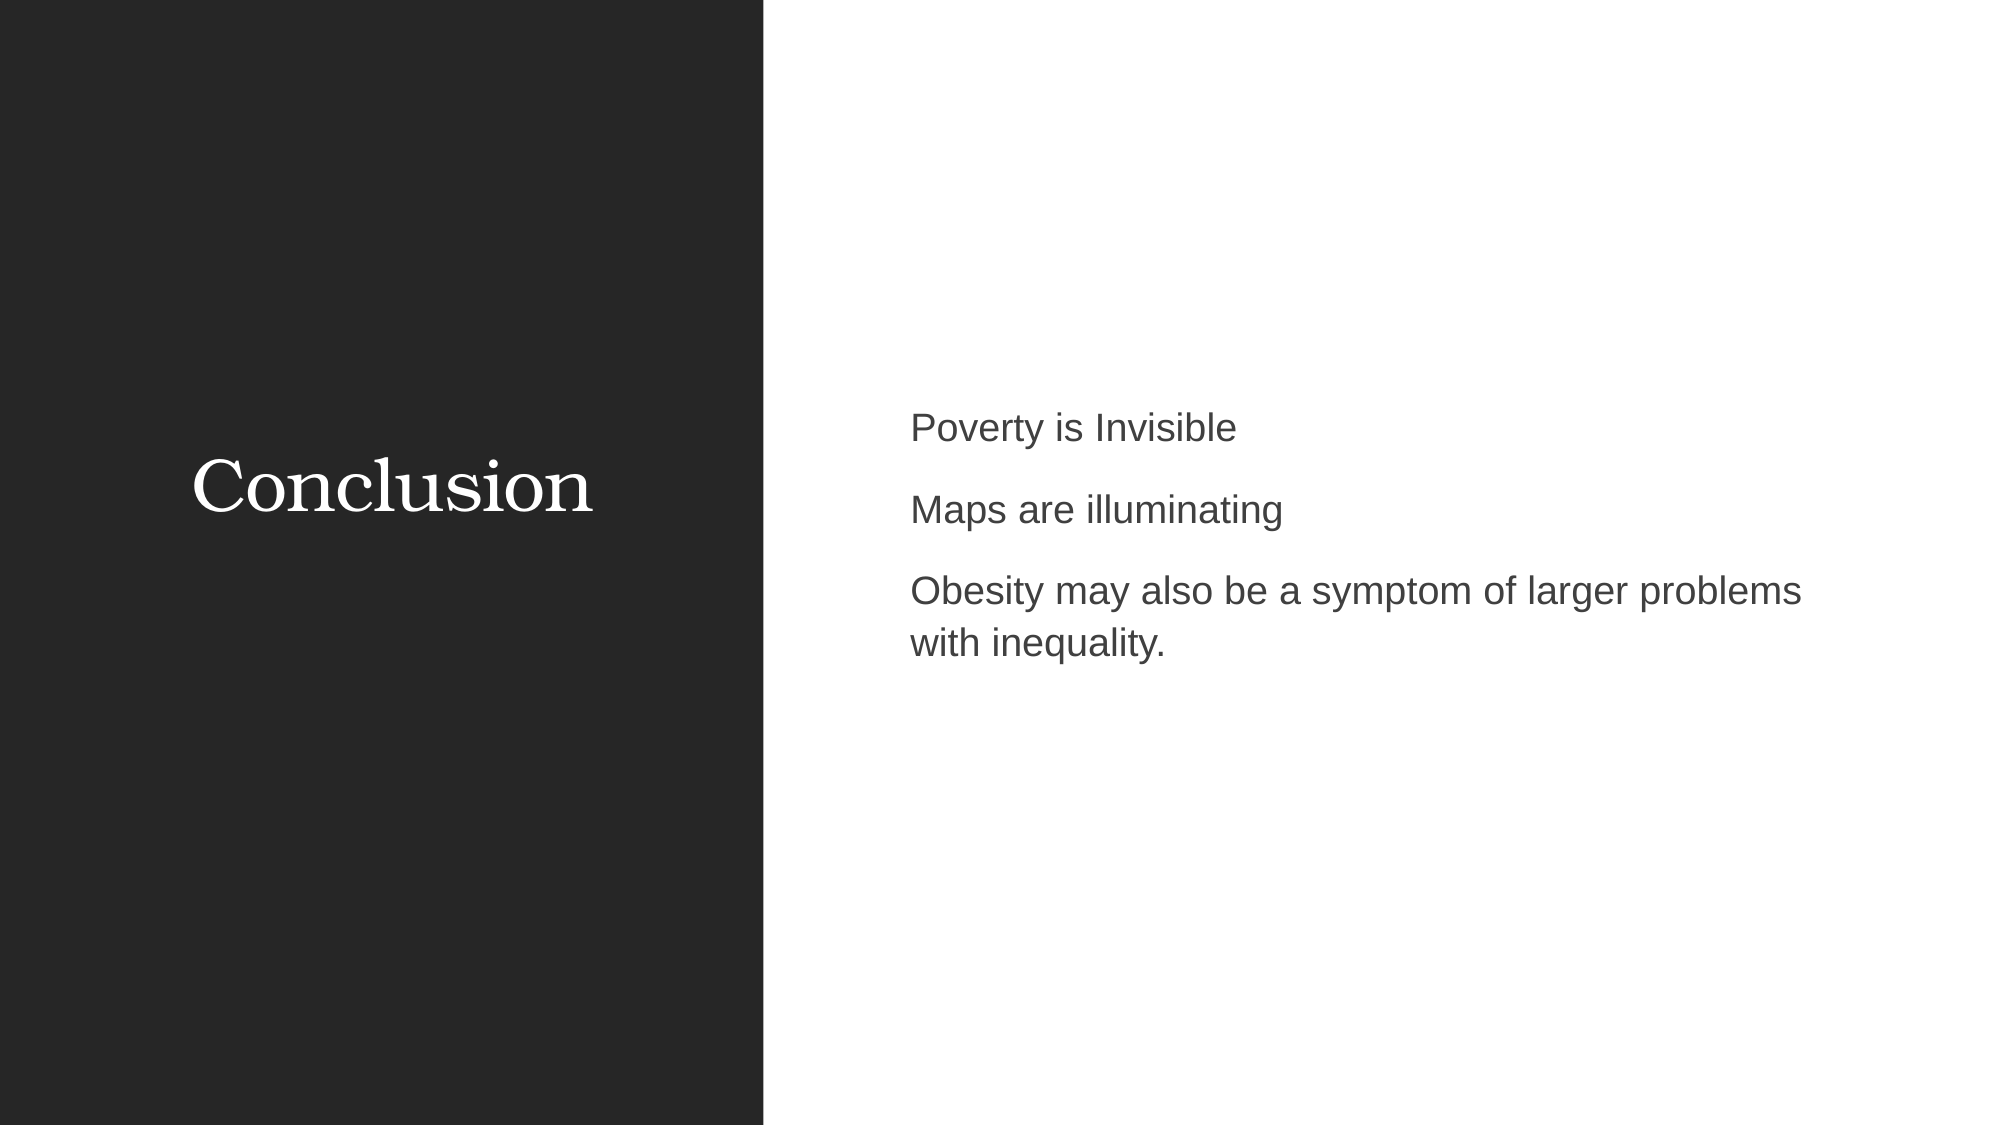

# Conclusion
Poverty is Invisible
Maps are illuminating
Obesity may also be a symptom of larger problems with inequality.